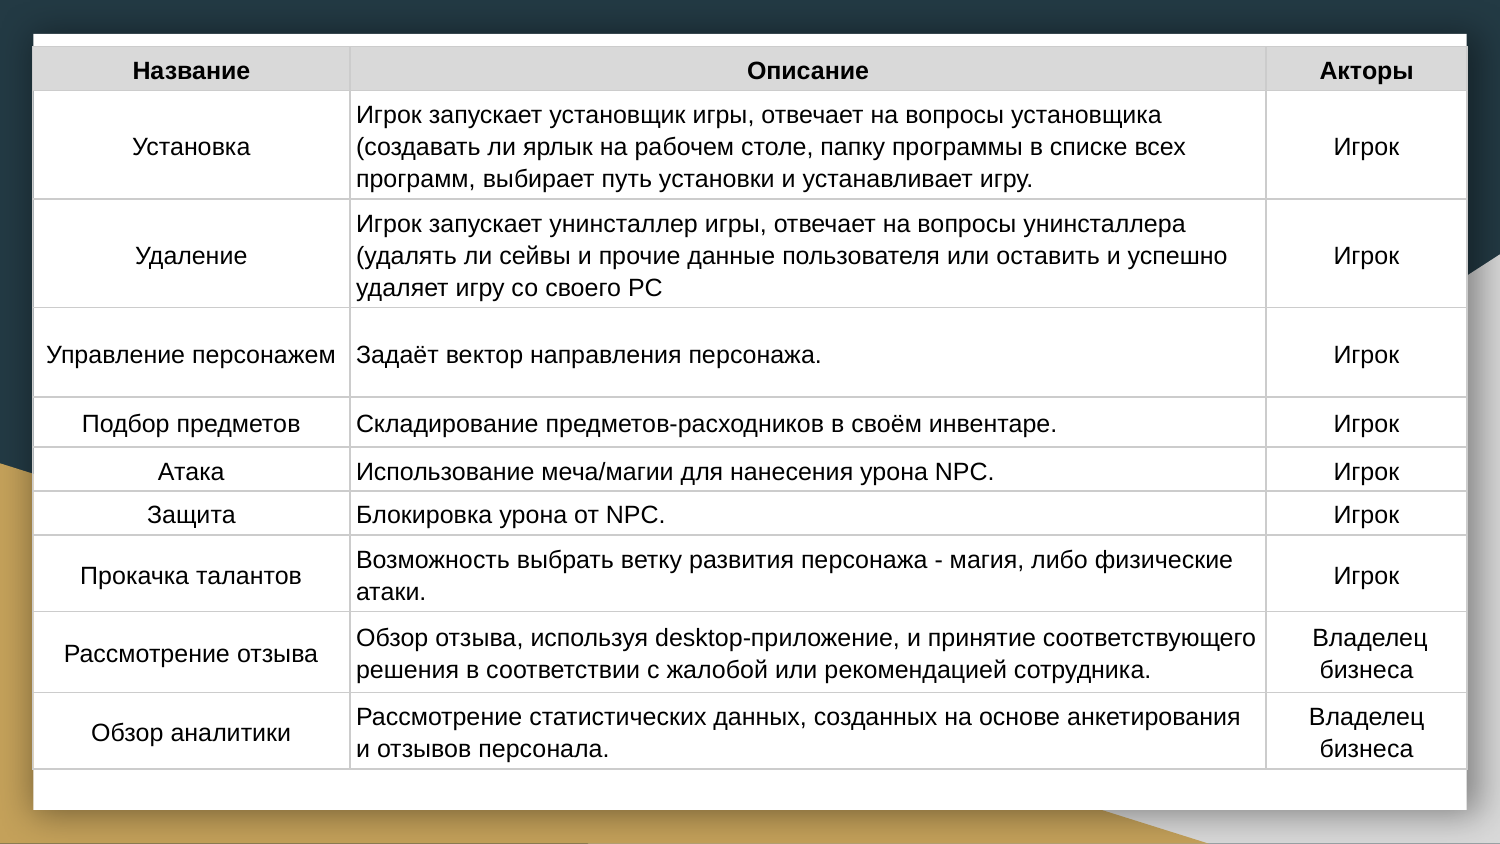

| Название | Описание | Акторы |
| --- | --- | --- |
| Установка | Игрок запускает установщик игры, отвечает на вопросы установщика (создавать ли ярлык на рабочем столе, папку программы в списке всех программ, выбирает путь установки и устанавливает игру. | Игрок |
| Удаление | Игрок запускает унинсталлер игры, отвечает на вопросы унинсталлера (удалять ли сейвы и прочие данные пользователя или оставить и успешно удаляет игру со своего PC | Игрок |
| Управление персонажем | Задаёт вектор направления персонажа. | Игрок |
| Подбор предметов | Складирование предметов-расходников в своём инвентаре. | Игрок |
| Атака | Использование меча/магии для нанесения урона NPC. | Игрок |
| Защита | Блокировка урона от NPC. | Игрок |
| Прокачка талантов | Возможность выбрать ветку развития персонажа - магия, либо физические атаки. | Игрок |
| Рассмотрение отзыва | Обзор отзыва, используя desktop-приложение, и принятие соответствующего решения в соответствии с жалобой или рекомендацией сотрудника. | Владелец бизнеса |
| Обзор аналитики | Рассмотрение статистических данных, созданных на основе анкетирования и отзывов персонала. | Владелец бизнеса |